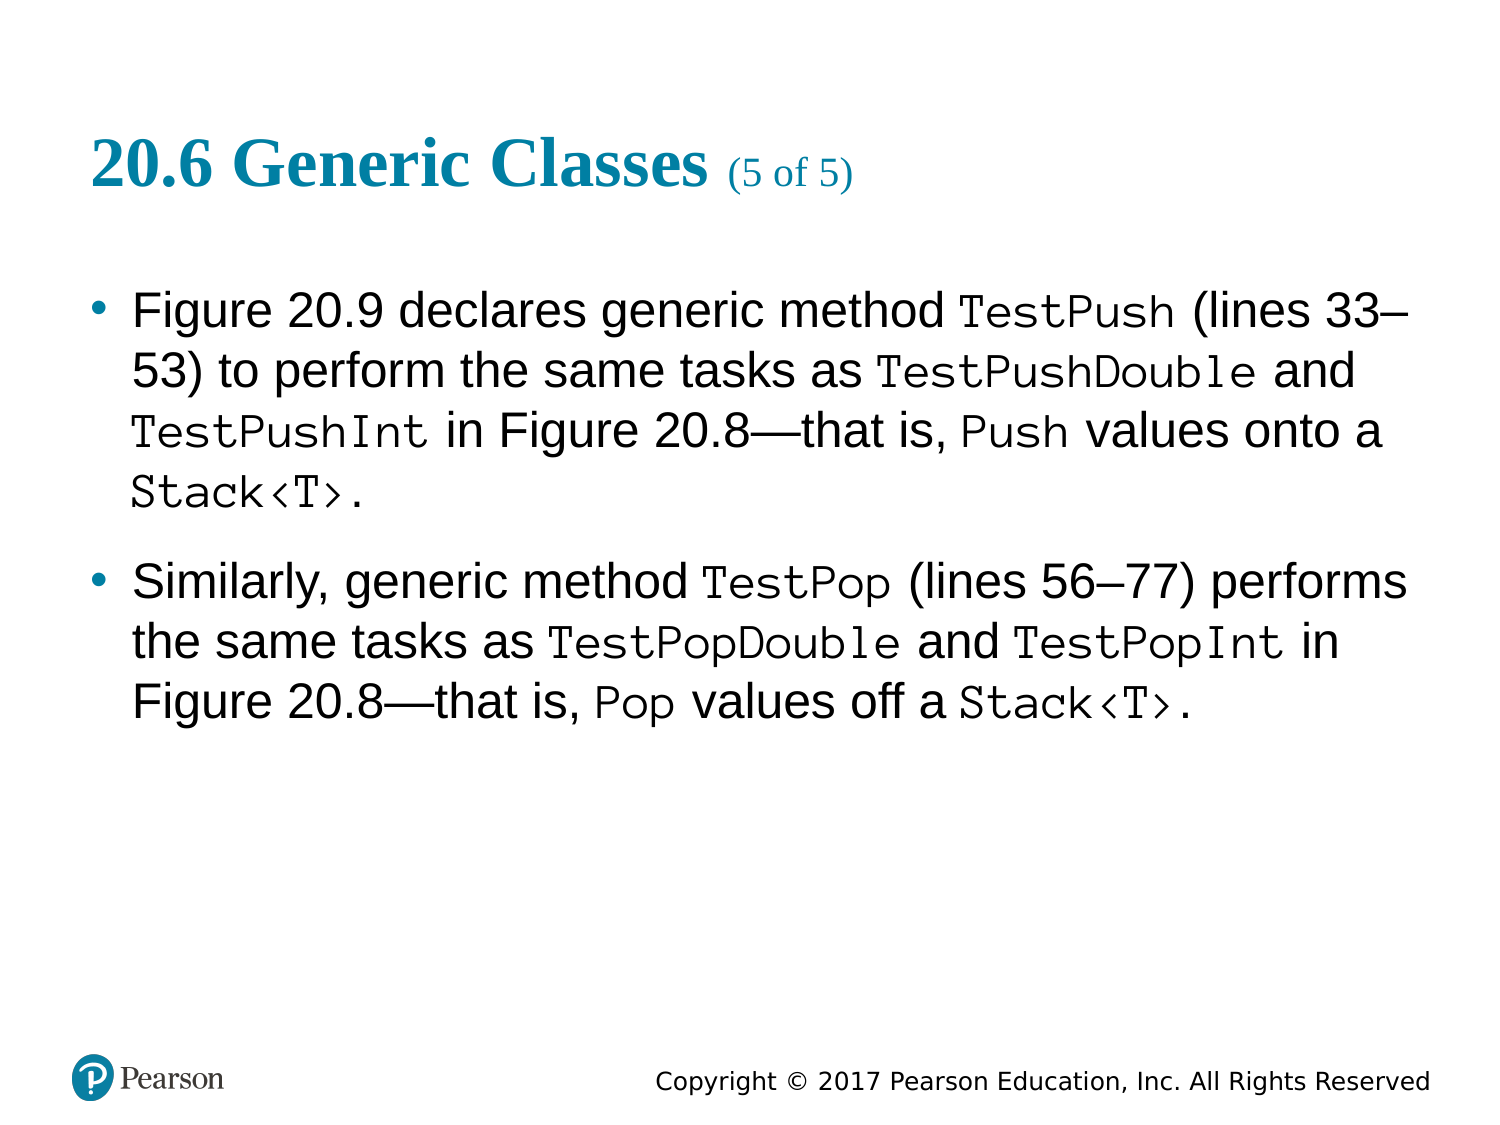

# 20.6 Generic Classes (5 of 5)
Figure 20.9 declares generic method TestPush (lines 33–53) to perform the same tasks as TestPushDouble and TestPushInt in Figure 20.8—that is, Push values onto a Stack<T>.
Similarly, generic method TestPop (lines 56–77) performs the same tasks as TestPopDouble and TestPopInt in Figure 20.8—that is, Pop values off a Stack<T>.